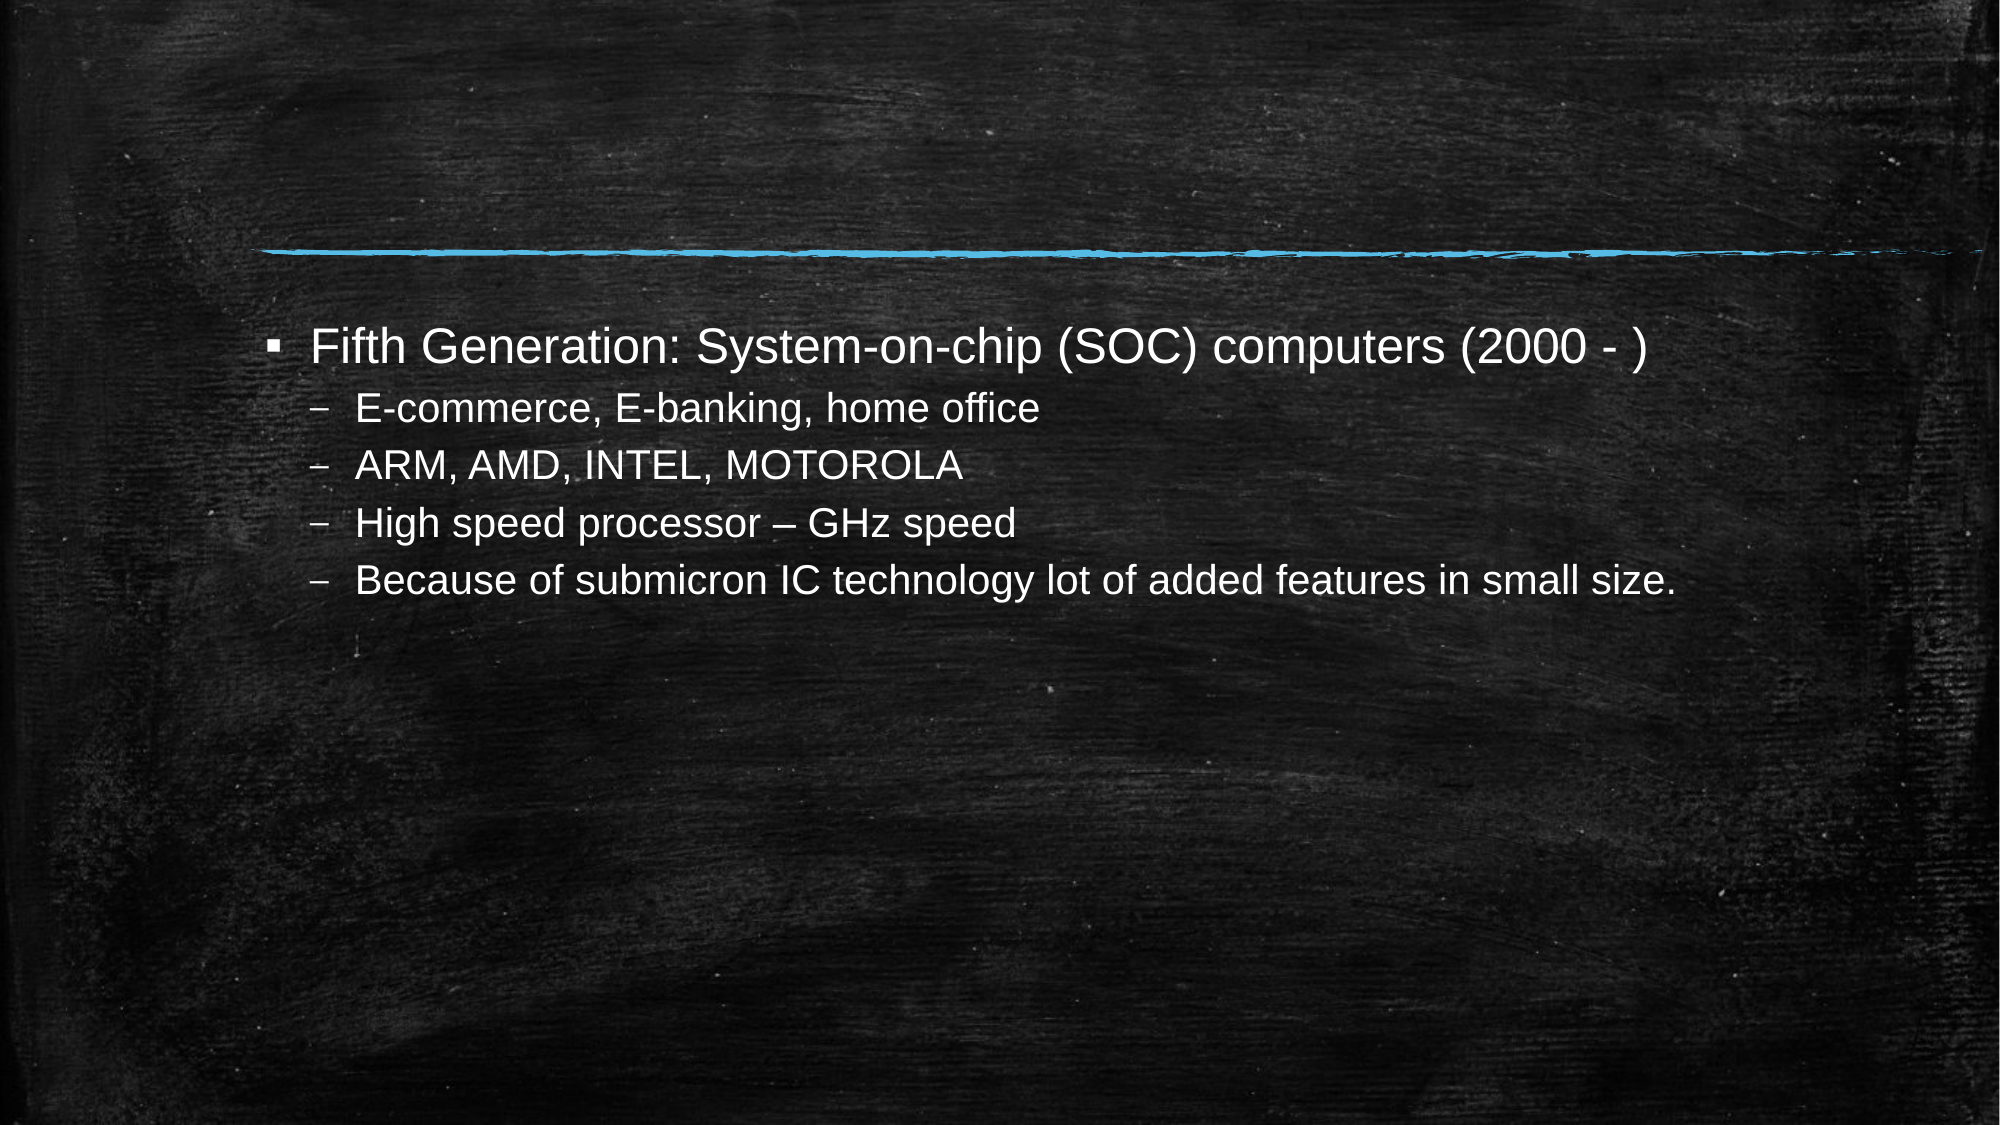

#
Fifth Generation: System-on-chip (SOC) computers (2000 - )
E-commerce, E-banking, home office
ARM, AMD, INTEL, MOTOROLA
High speed processor – GHz speed
Because of submicron IC technology lot of added features in small size.